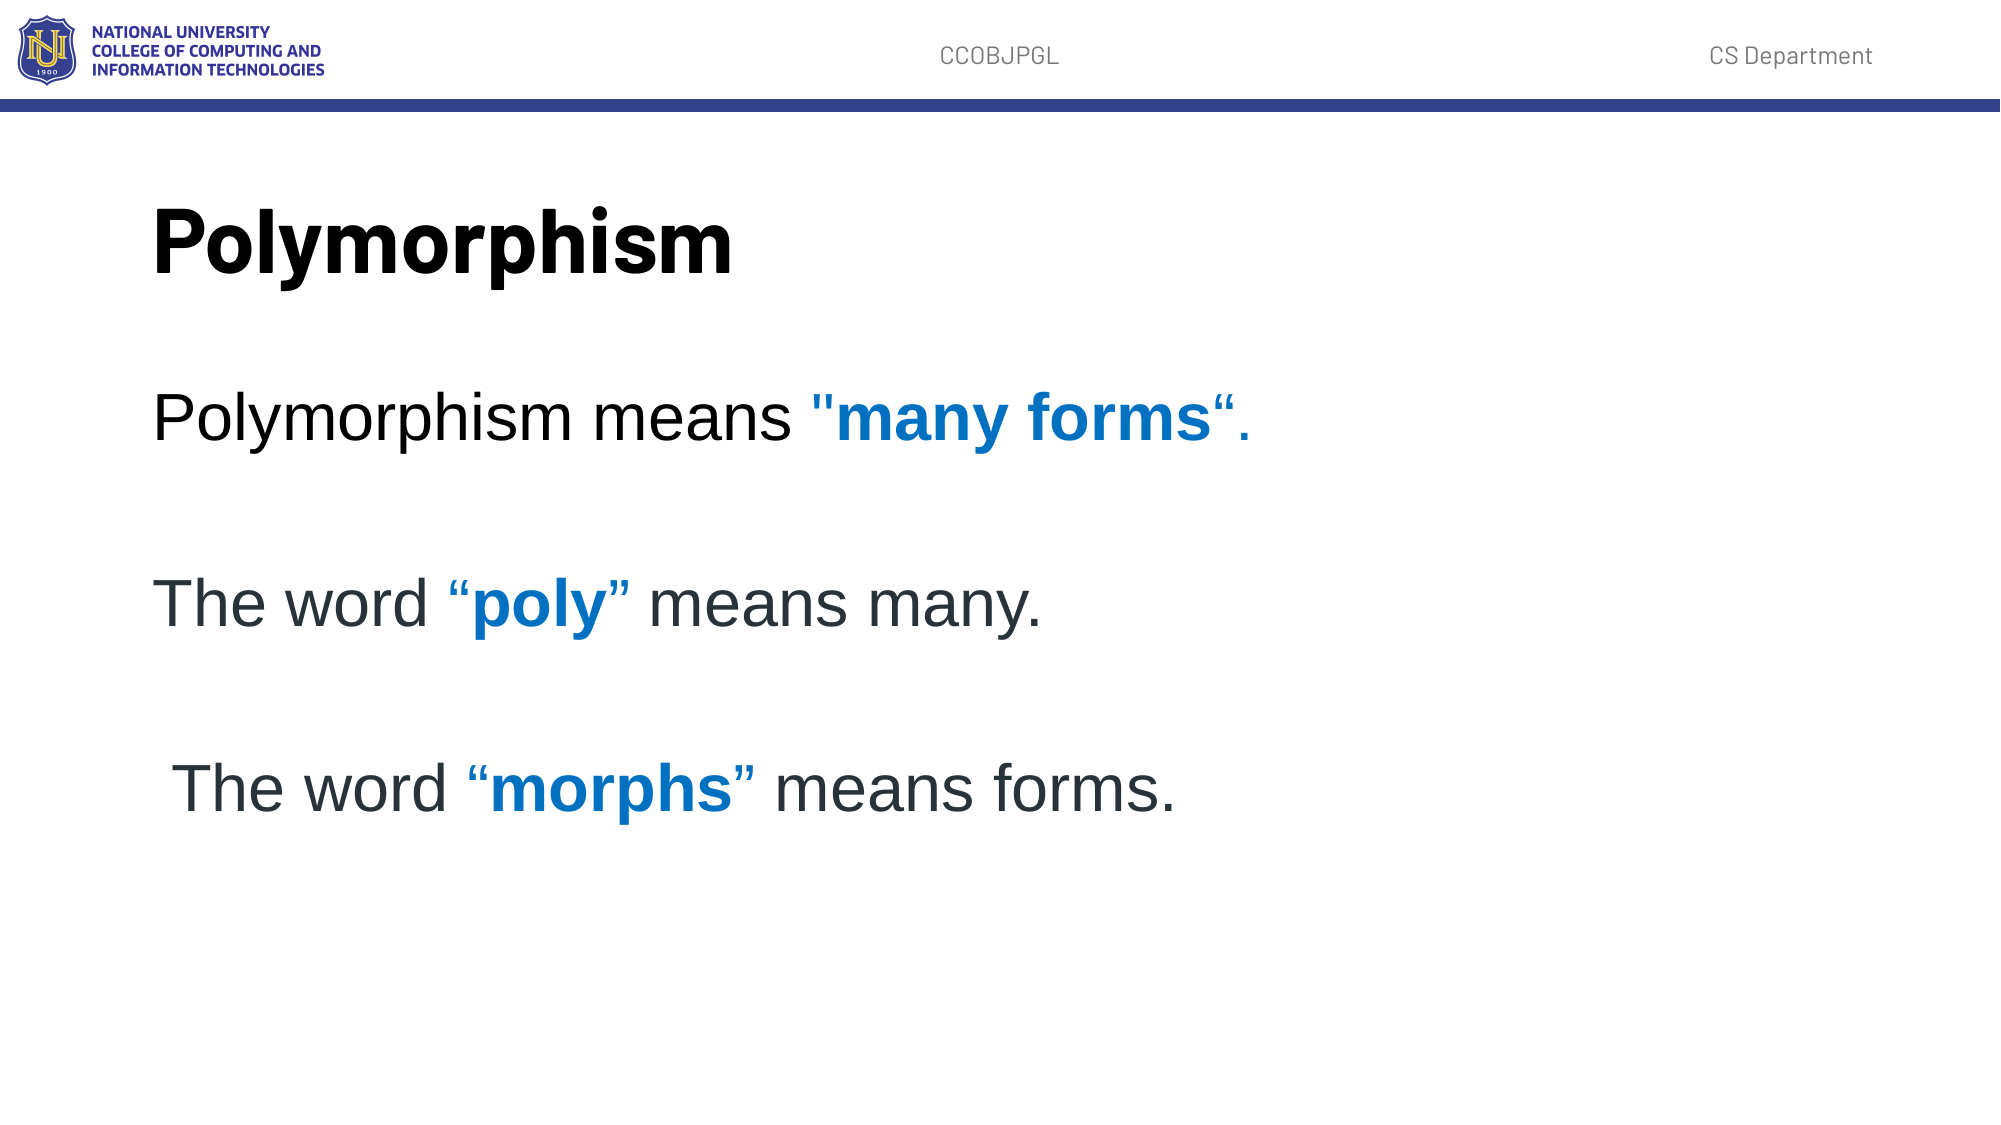

# Polymorphism
Polymorphism means "many forms“.

The word “poly” means many.

 The word “morphs” means forms.